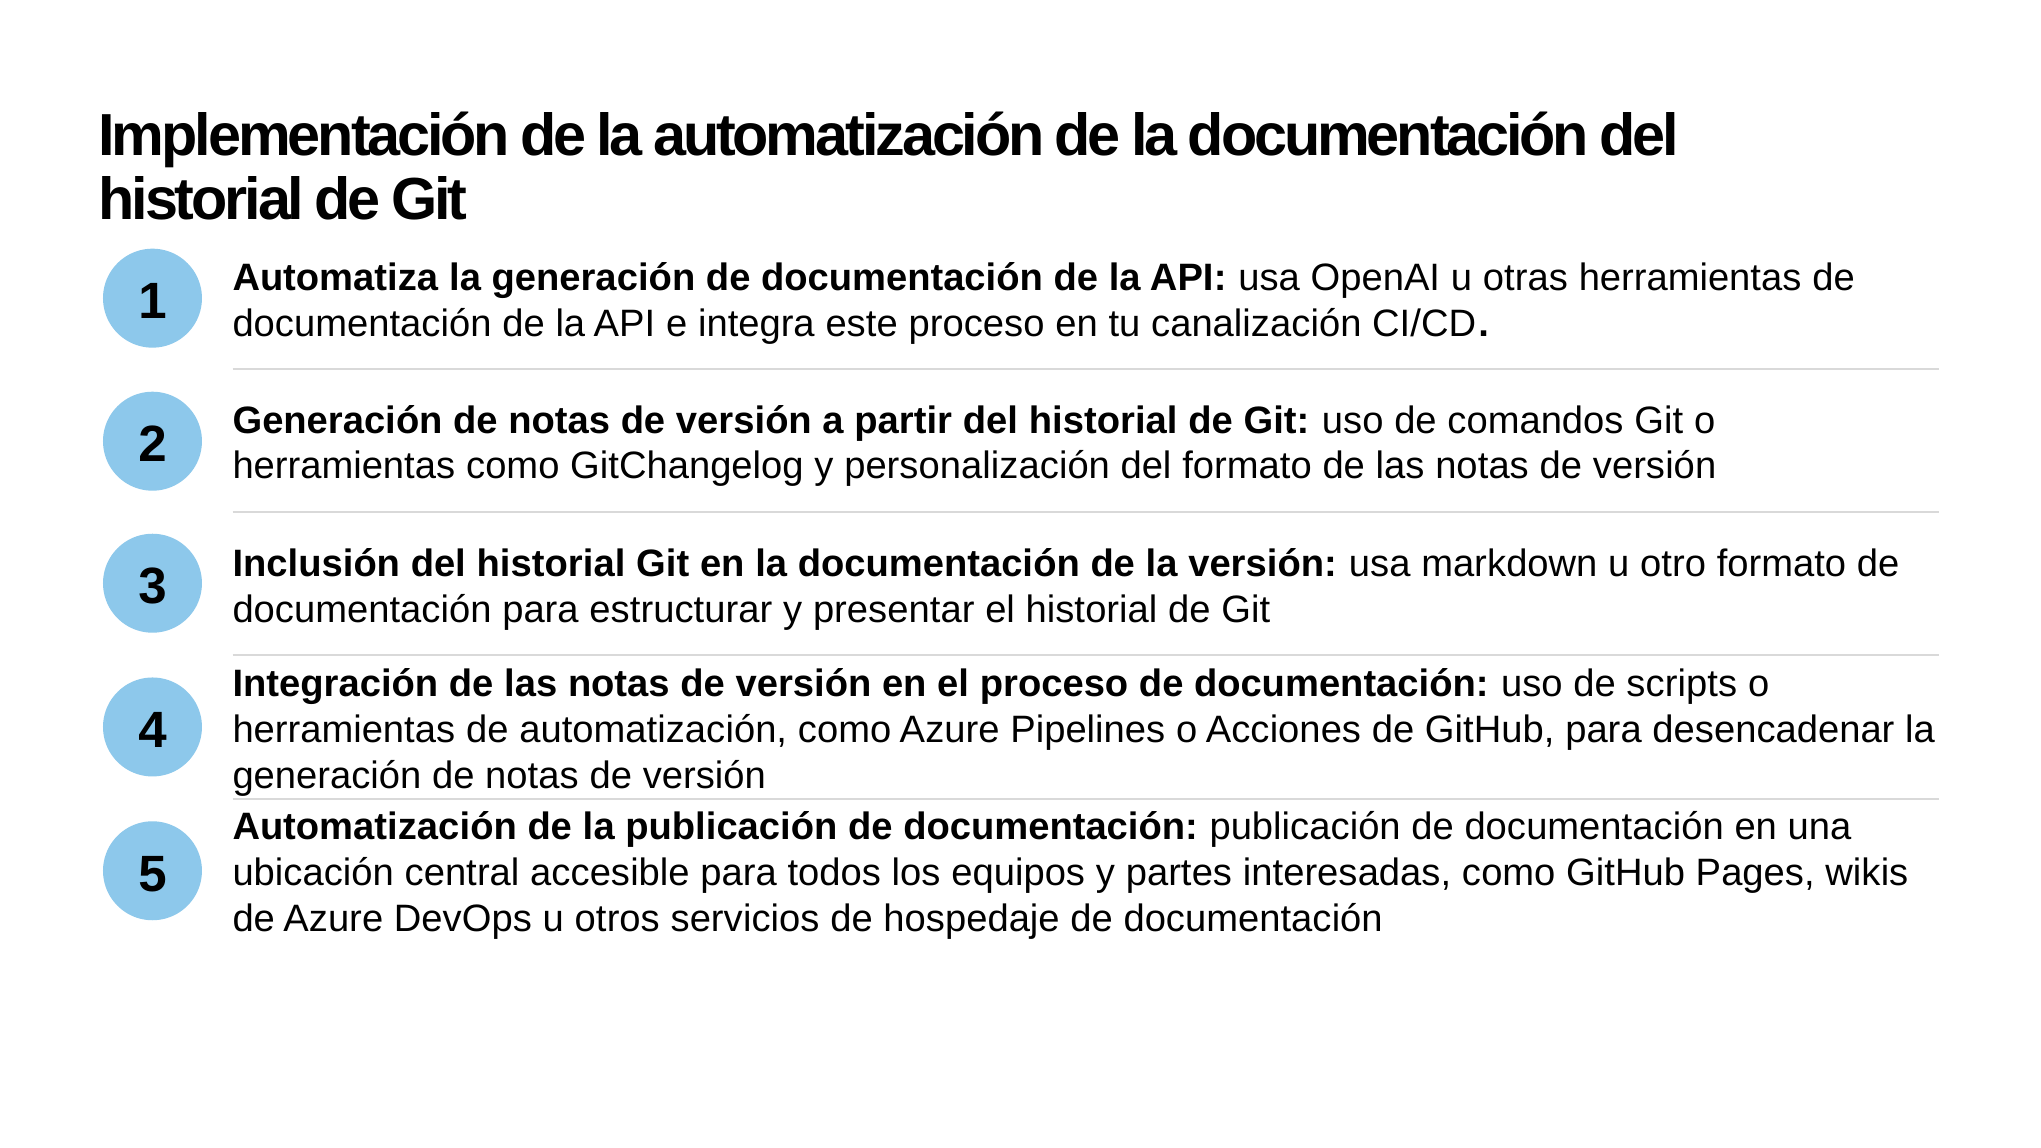

# Implementación de la automatización de la documentación del historial de Git
Automatiza la generación de documentación de la API: usa OpenAI u otras herramientas de documentación de la API e integra este proceso en tu canalización CI/CD.
1
Generación de notas de versión a partir del historial de Git: uso de comandos Git o herramientas como GitChangelog y personalización del formato de las notas de versión
2
Inclusión del historial Git en la documentación de la versión: usa markdown u otro formato de documentación para estructurar y presentar el historial de Git
3
Integración de las notas de versión en el proceso de documentación: uso de scripts o herramientas de automatización, como Azure Pipelines o Acciones de GitHub, para desencadenar la generación de notas de versión
4
Automatización de la publicación de documentación: publicación de documentación en una ubicación central accesible para todos los equipos y partes interesadas, como GitHub Pages, wikis de Azure DevOps u otros servicios de hospedaje de documentación
5